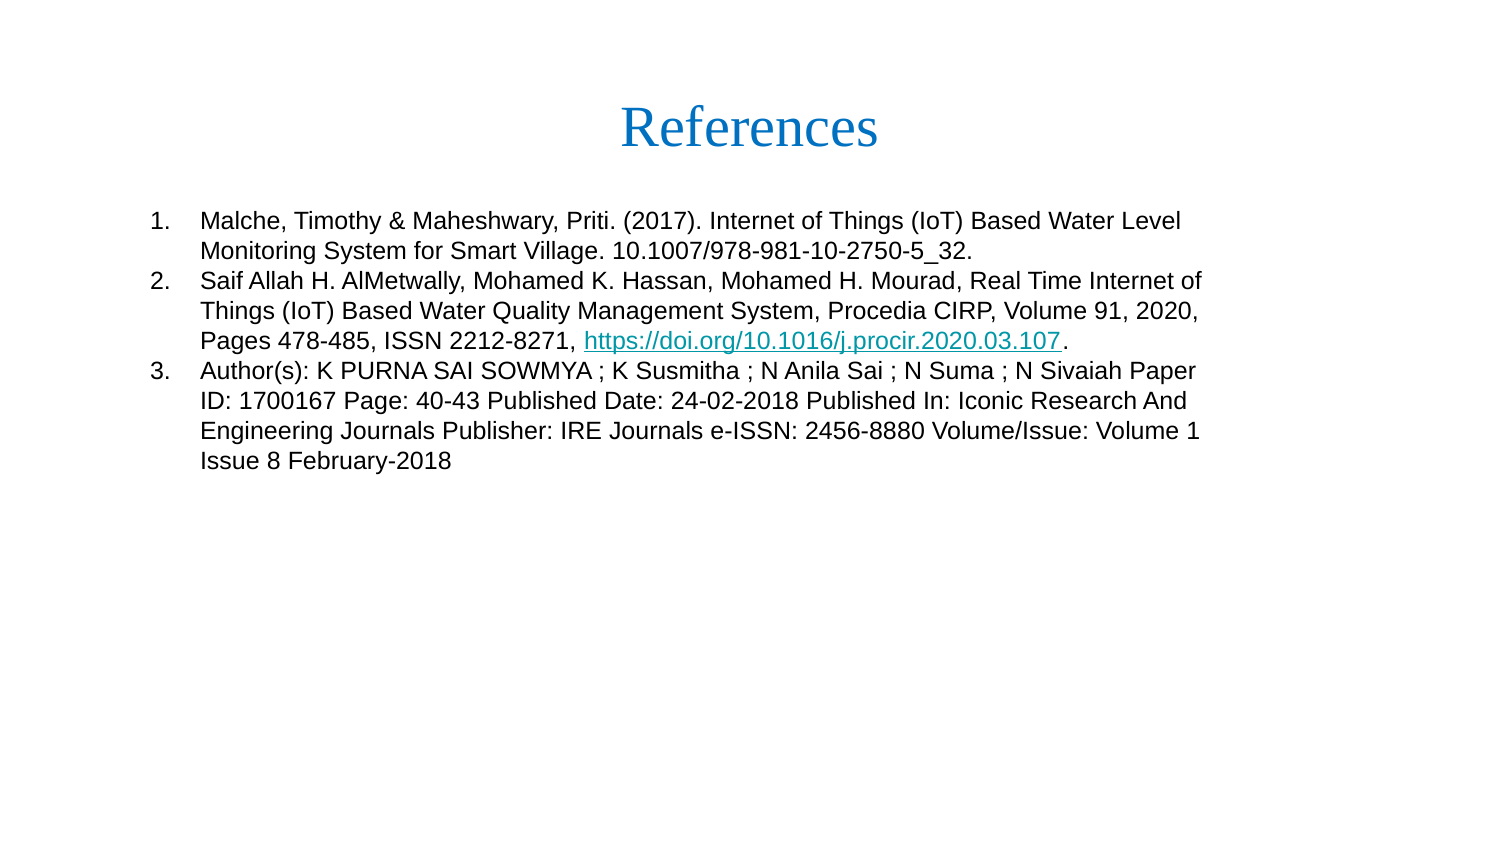

# References
Malche, Timothy & Maheshwary, Priti. (2017). Internet of Things (IoT) Based Water Level Monitoring System for Smart Village. 10.1007/978-981-10-2750-5_32.
Saif Allah H. AlMetwally, Mohamed K. Hassan, Mohamed H. Mourad, Real Time Internet of Things (IoT) Based Water Quality Management System, Procedia CIRP, Volume 91, 2020, Pages 478-485, ISSN 2212-8271, https://doi.org/10.1016/j.procir.2020.03.107.
Author(s): K PURNA SAI SOWMYA ; K Susmitha ; N Anila Sai ; N Suma ; N Sivaiah Paper ID: 1700167 Page: 40-43 Published Date: 24-02-2018 Published In: Iconic Research And Engineering Journals Publisher: IRE Journals e-ISSN: 2456-8880 Volume/Issue: Volume 1 Issue 8 February-2018